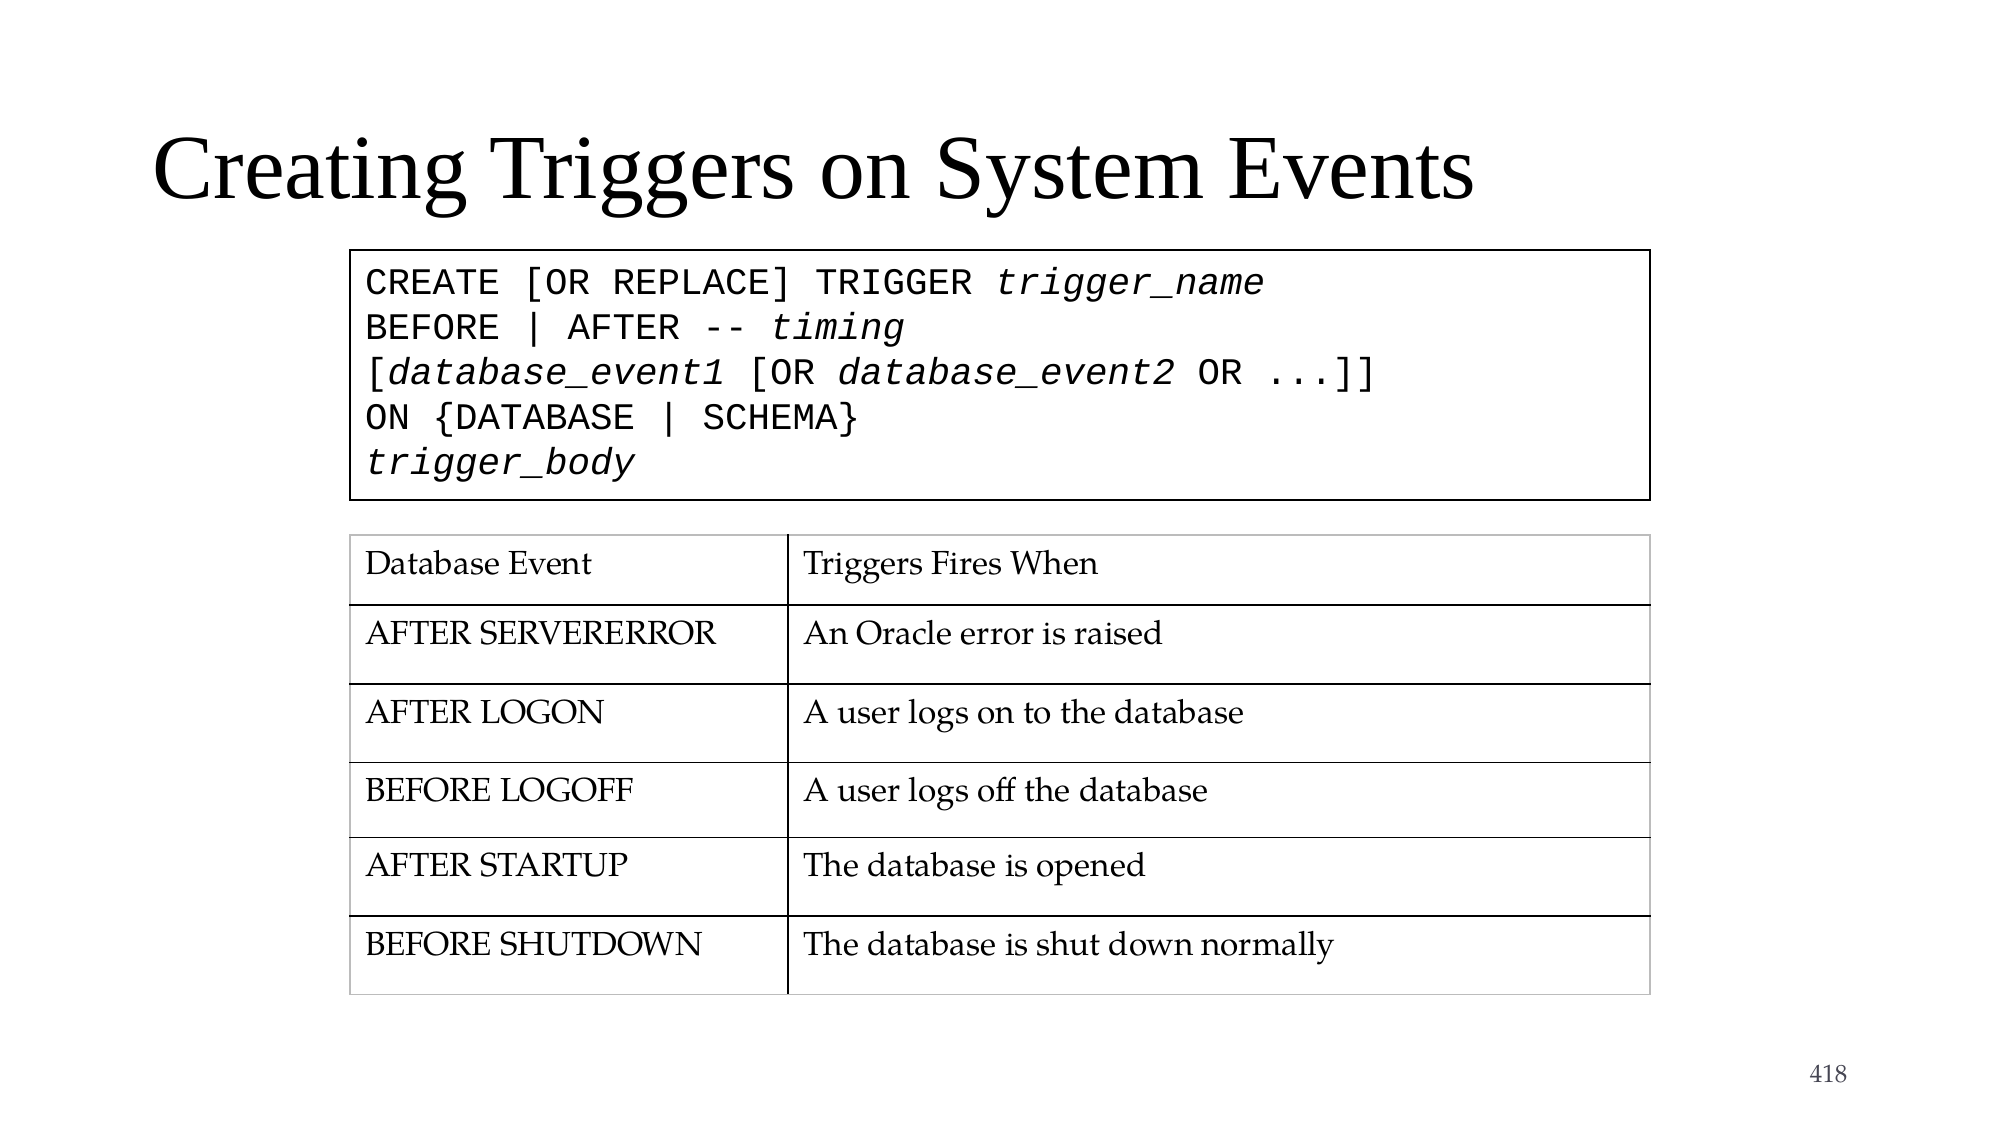

# Creating Triggers on System Events
CREATE [OR REPLACE] TRIGGER trigger_name
BEFORE | AFTER -- timing
[database_event1 [OR database_event2 OR ...]]
ON {DATABASE | SCHEMA}
trigger_body
| Database Event | Triggers Fires When |
| --- | --- |
| AFTER SERVERERROR | An Oracle error is raised |
| AFTER LOGON | A user logs on to the database |
| BEFORE LOGOFF | A user logs off the database |
| AFTER STARTUP | The database is opened |
| BEFORE SHUTDOWN | The database is shut down normally |
418